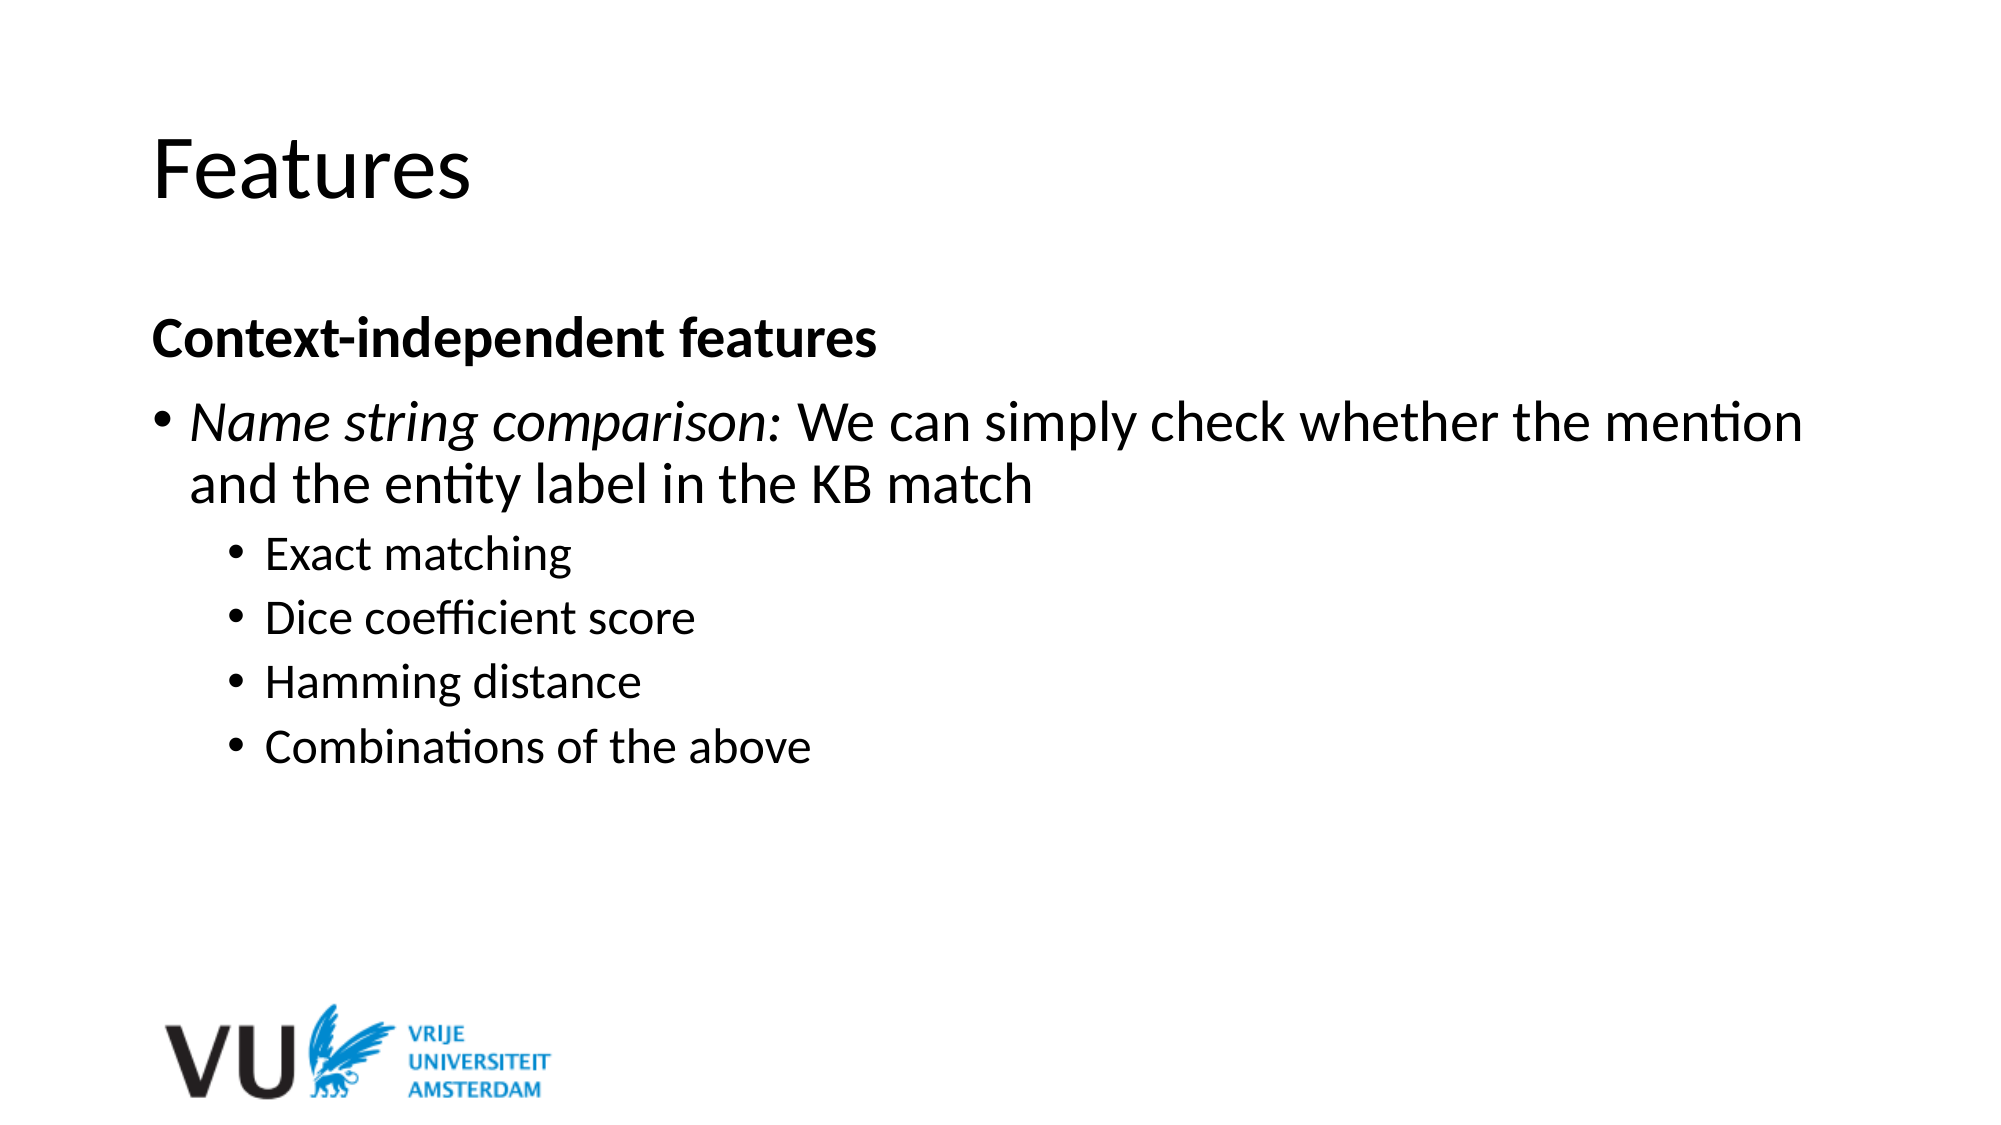

# Features
Context-independent features
Name string comparison: We can simply check whether the mention and the entity label in the KB match
Exact matching
Dice coefficient score
Hamming distance
Combinations of the above